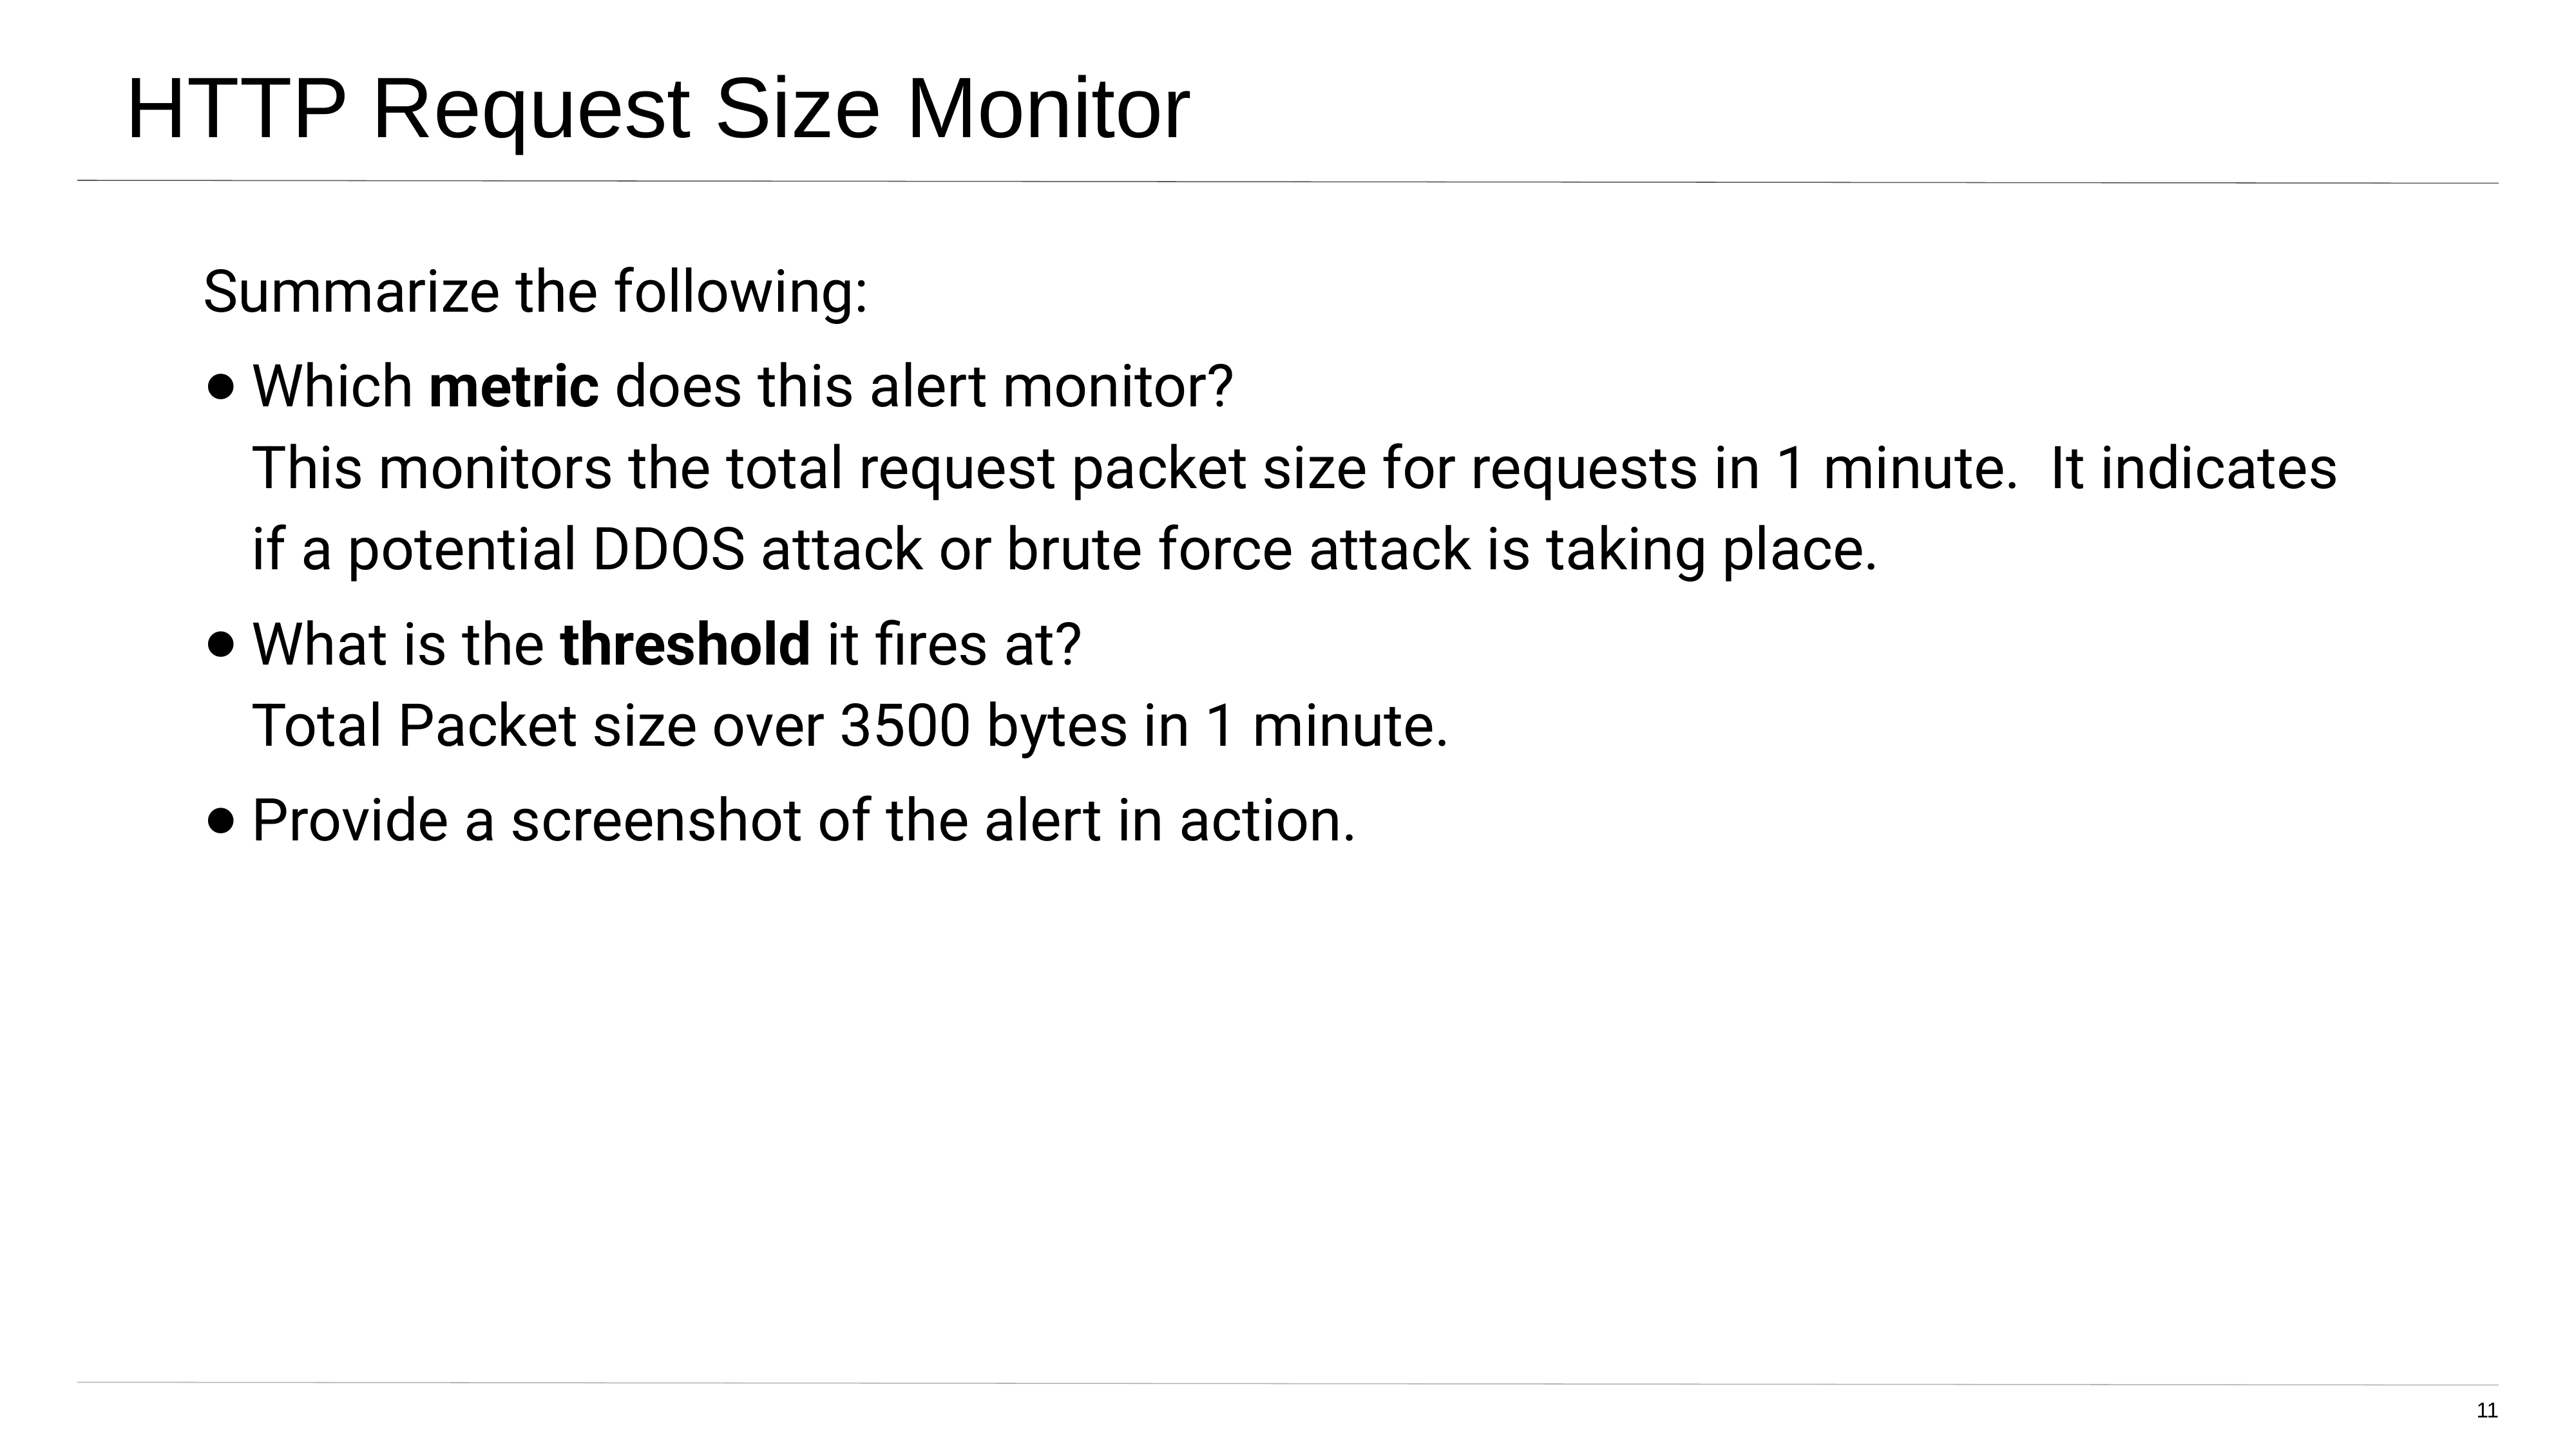

# HTTP Request Size Monitor
Summarize the following:
Which metric does this alert monitor?
This monitors the total request packet size for requests in 1 minute.  It indicates if a potential DDOS attack or brute force attack is taking place.
What is the threshold it fires at?
Total Packet size over 3500 bytes in 1 minute.
Provide a screenshot of the alert in action.
11